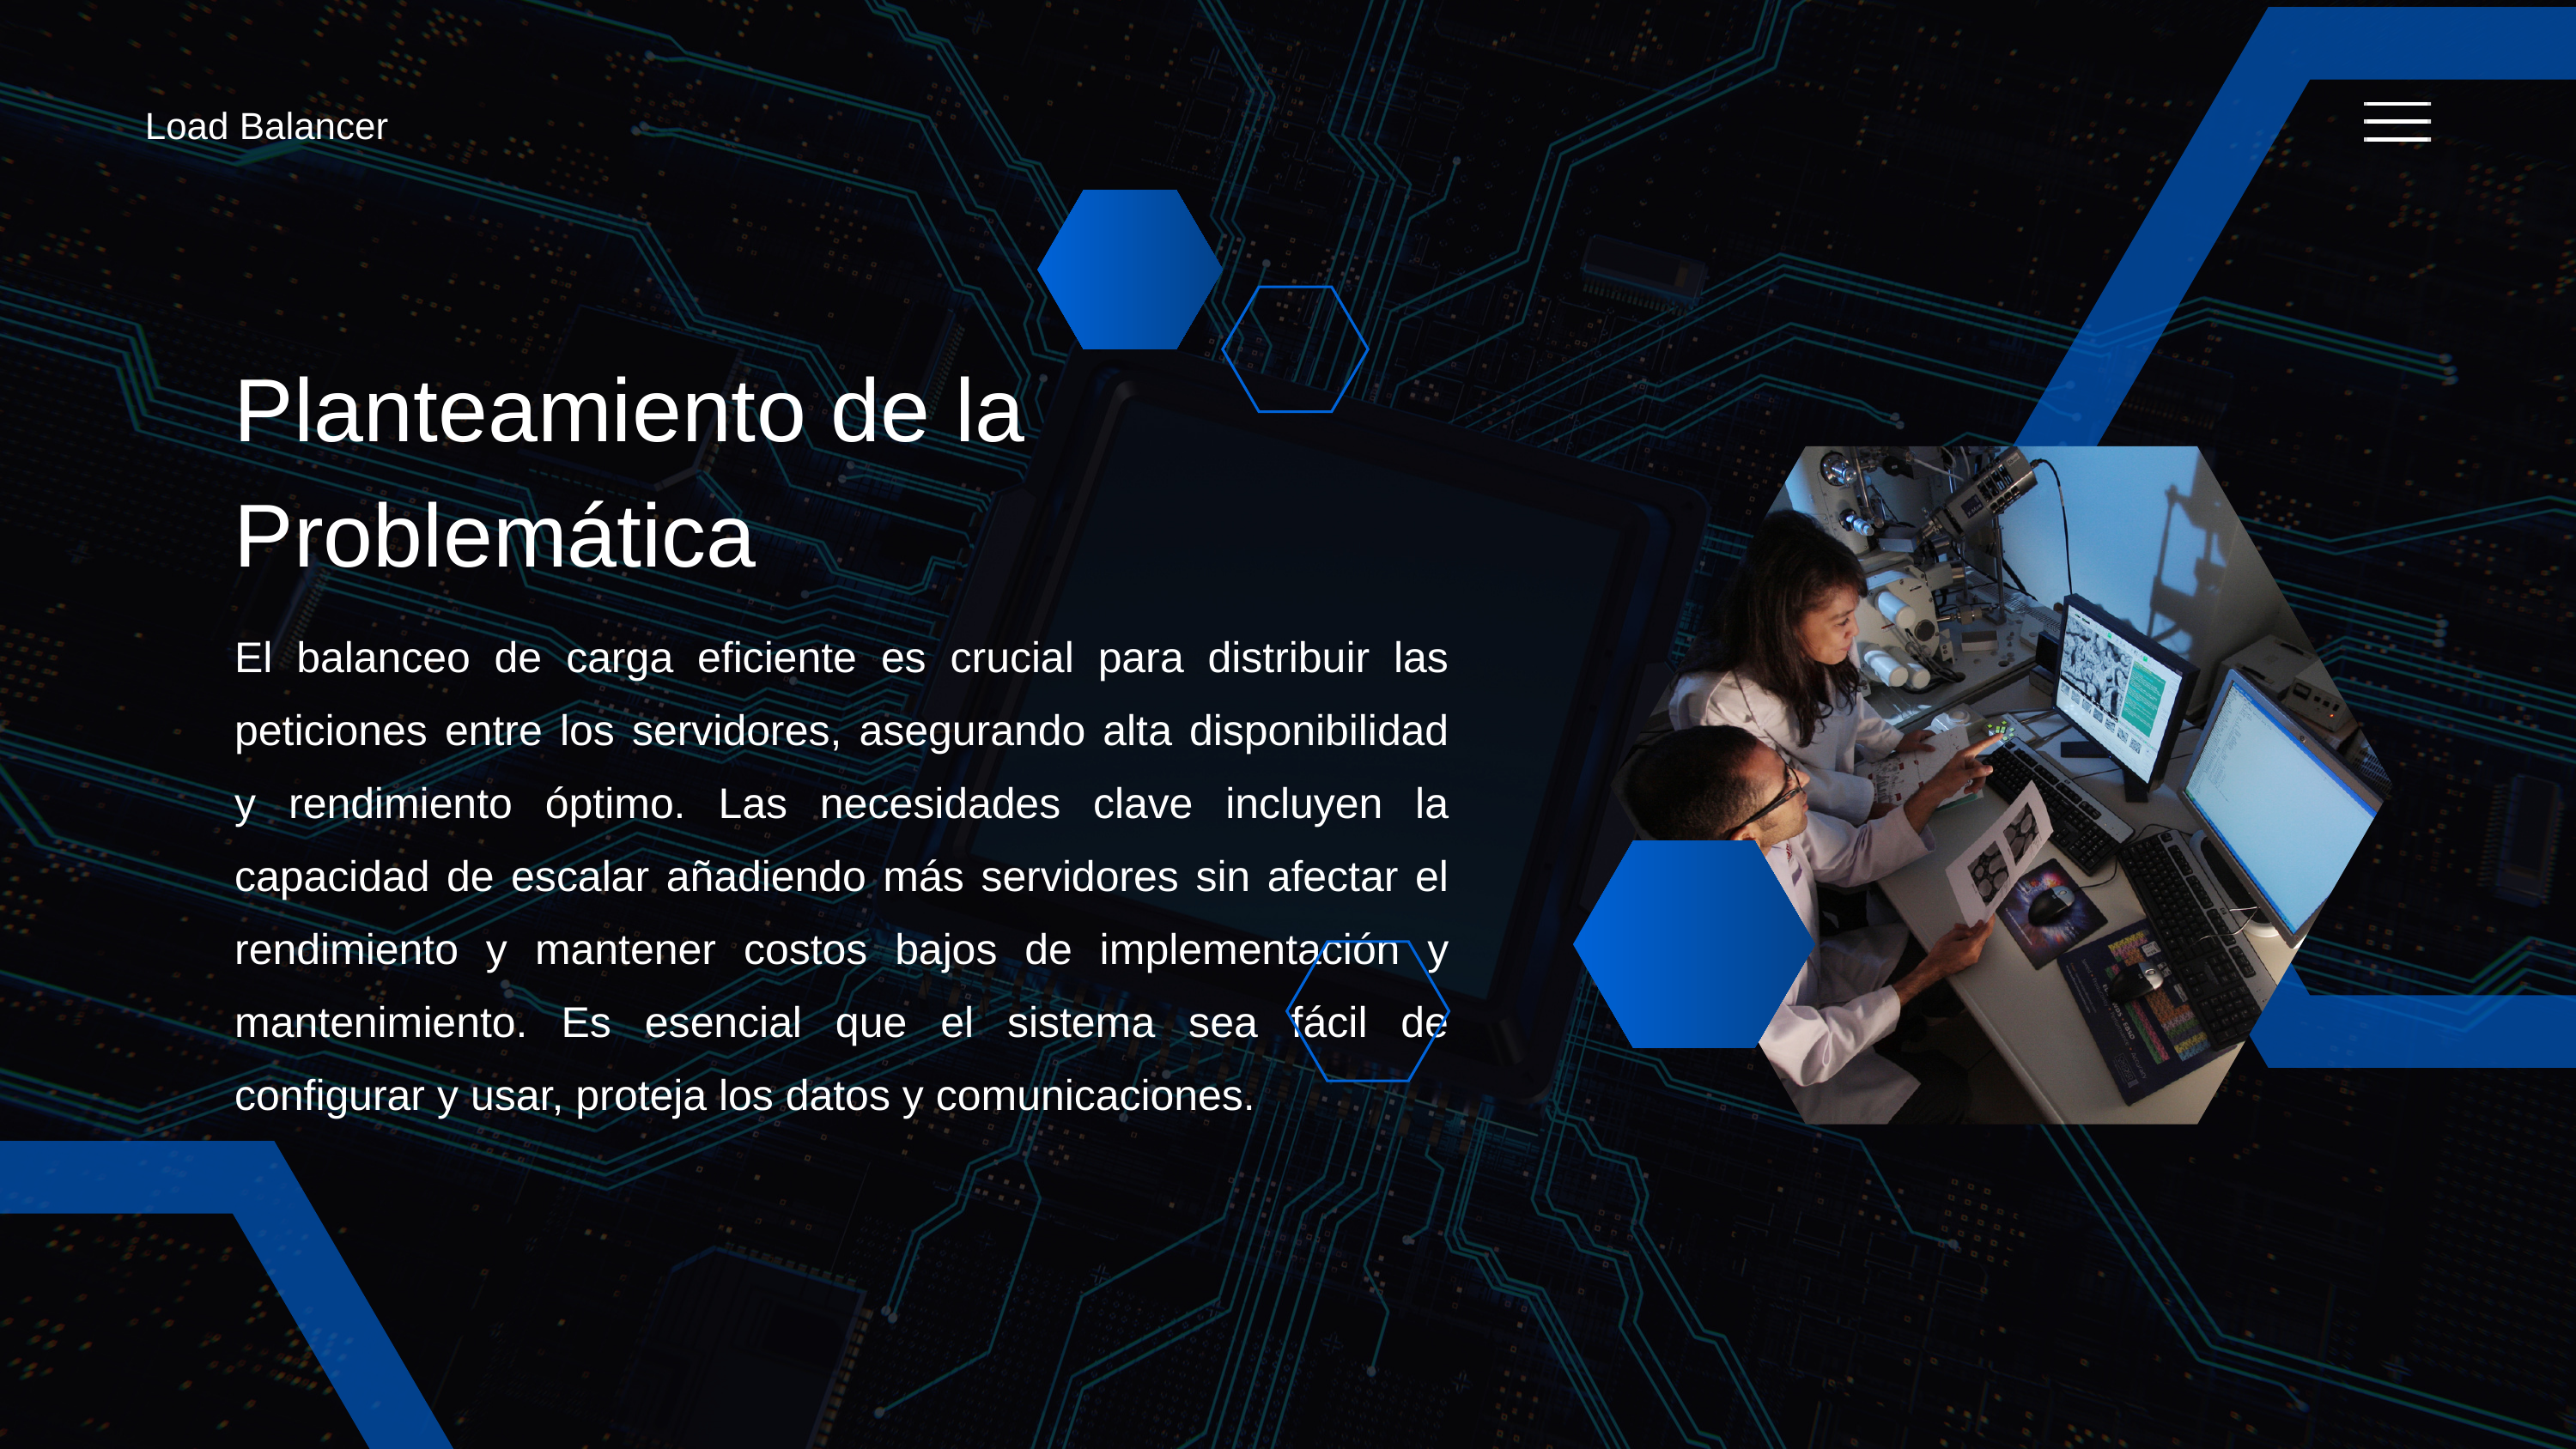

Load Balancer

Planteamiento de la Problemática

El balanceo de carga eficiente es crucial para distribuir las peticiones entre los servidores, asegurando alta disponibilidad y rendimiento óptimo. Las necesidades clave incluyen la capacidad de escalar añadiendo más servidores sin afectar el rendimiento y mantener costos bajos de implementación y mantenimiento. Es esencial que el sistema sea fácil de configurar y usar, proteja los datos y comunicaciones.